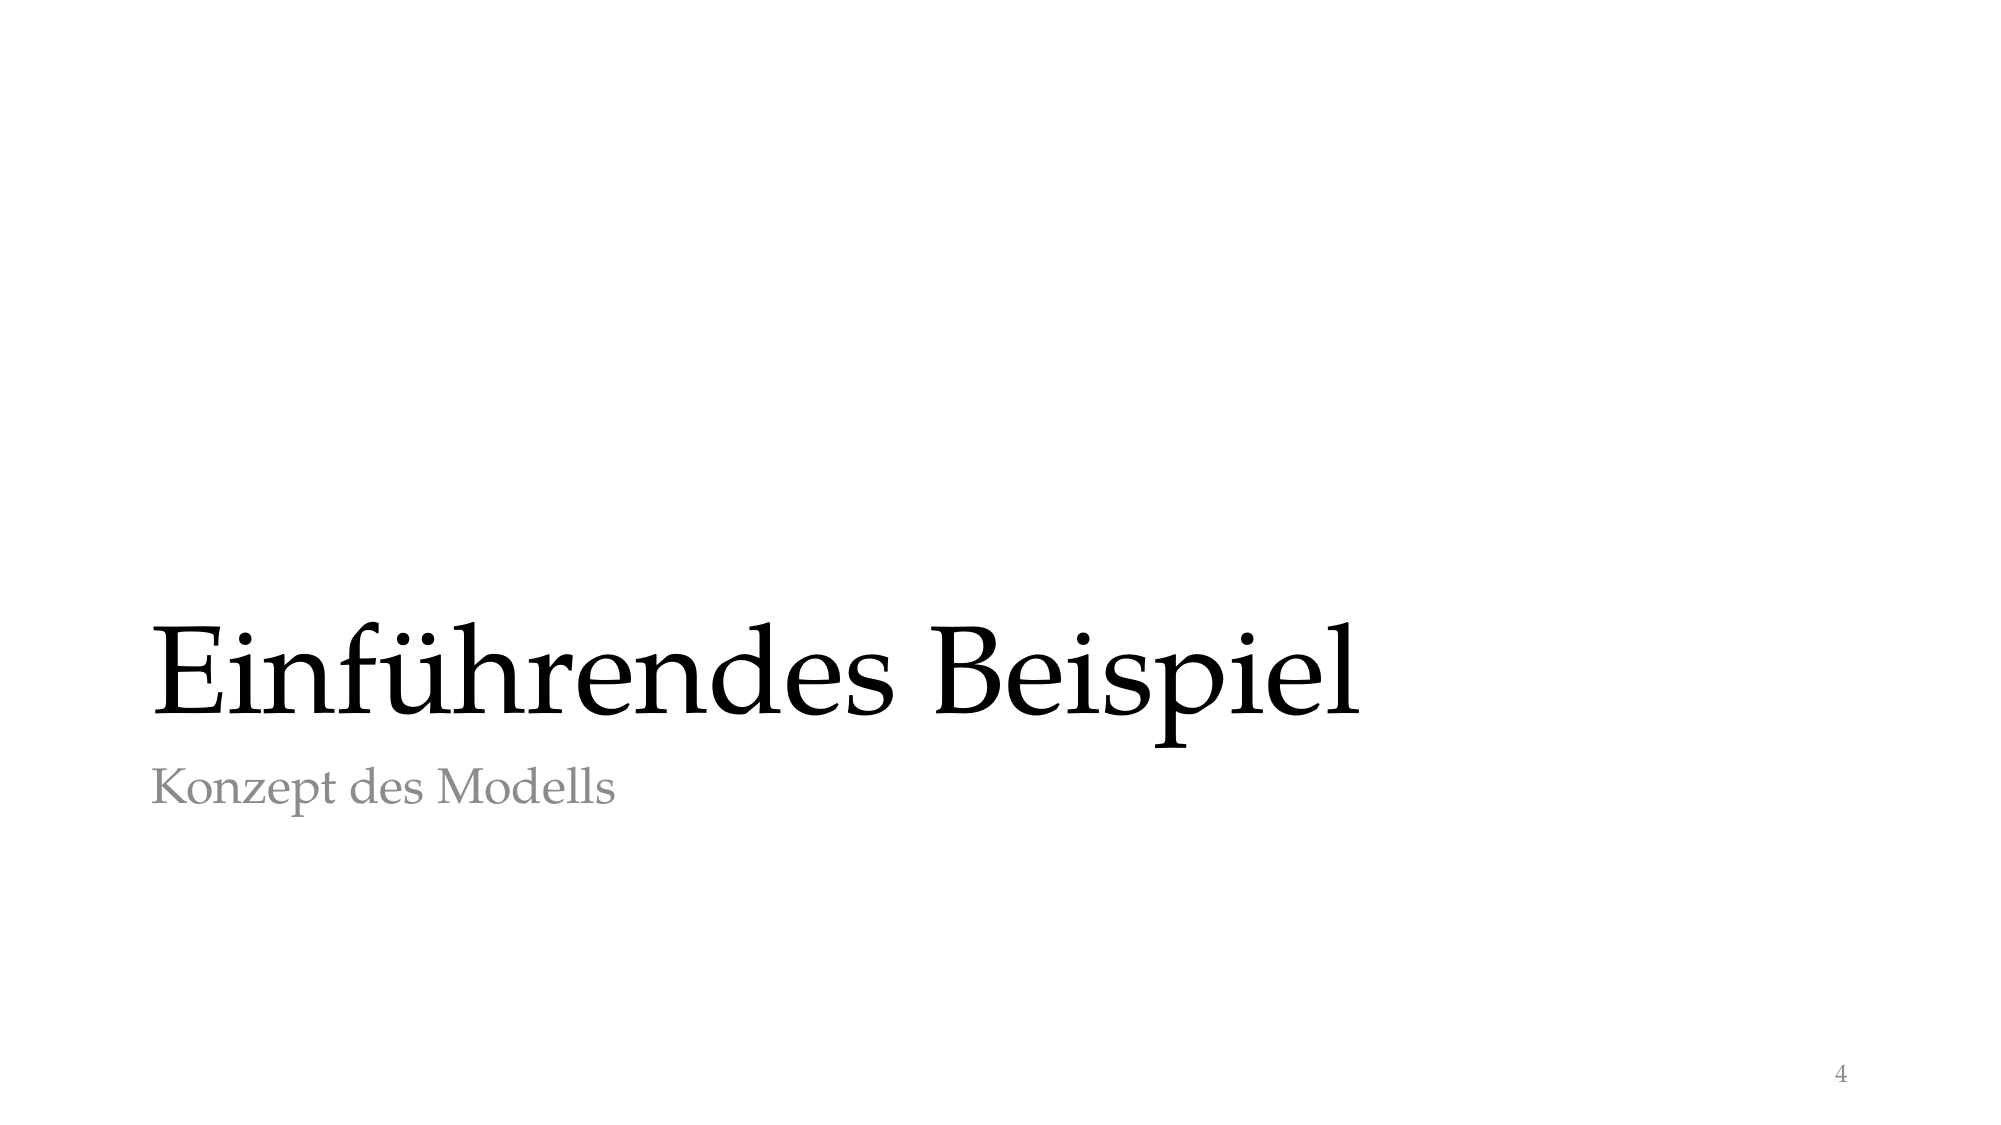

# Einführendes Beispiel
Konzept des Modells
4